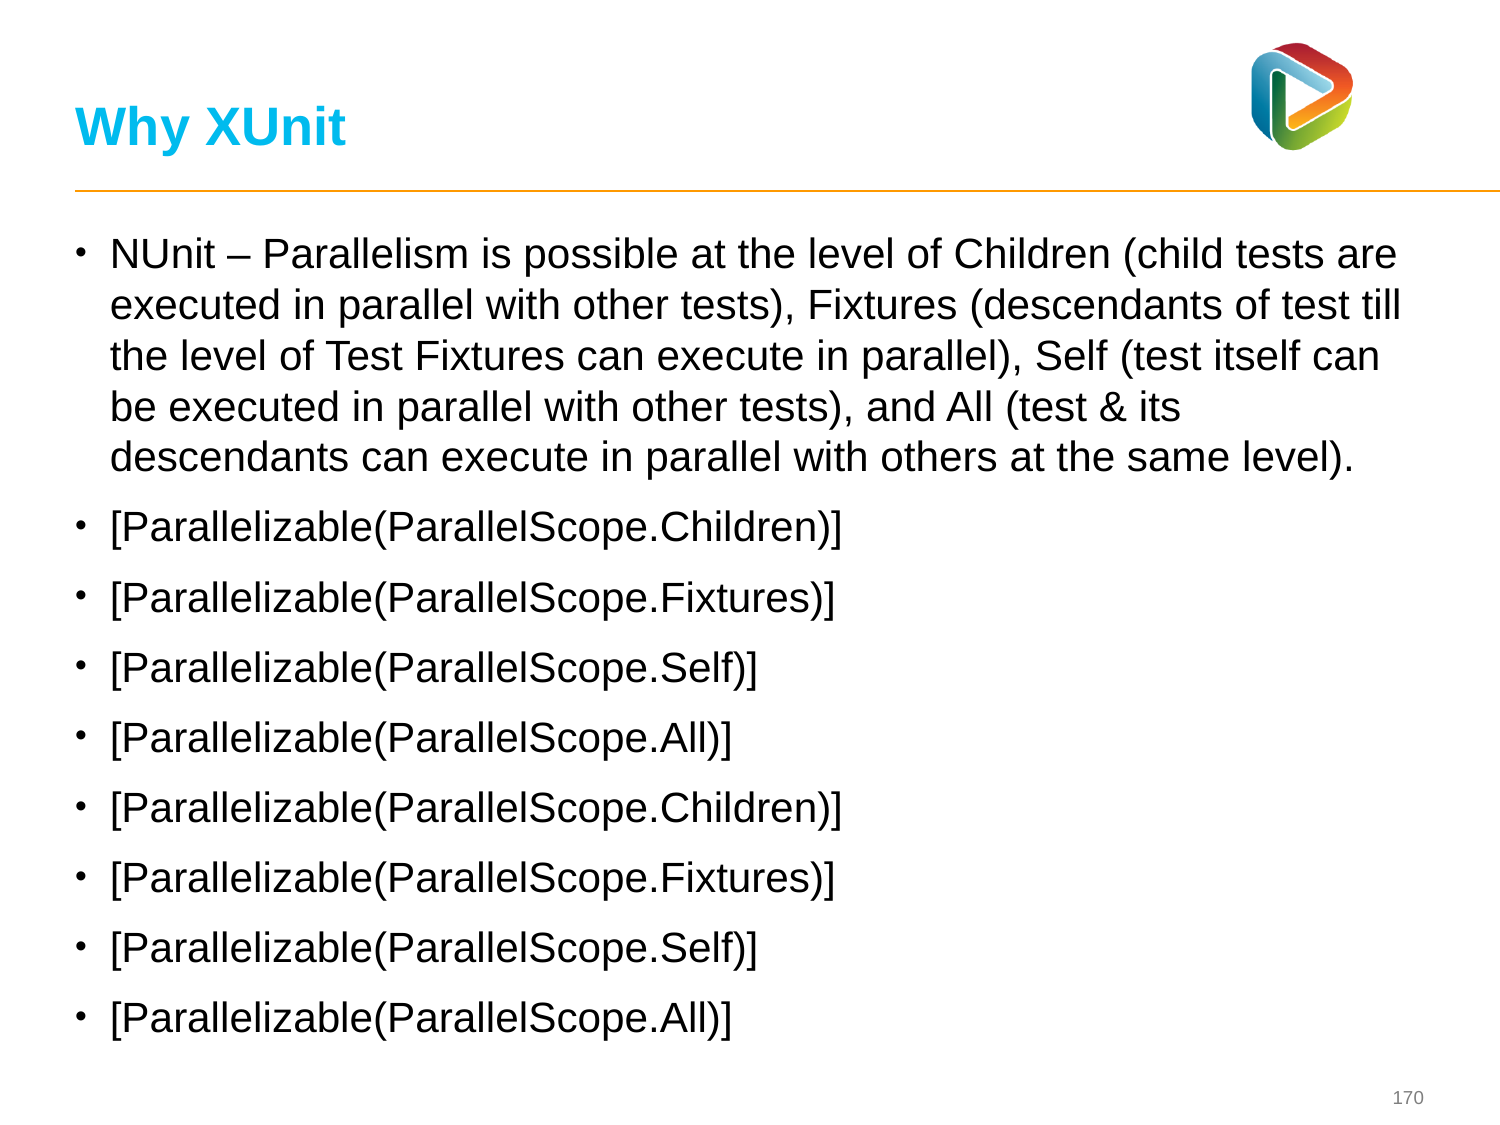

# Why XUnit
NUnit – Parallelism is possible at the level of Children (child tests are executed in parallel with other tests), Fixtures (descendants of test till the level of Test Fixtures can execute in parallel), Self (test itself can be executed in parallel with other tests), and All (test & its descendants can execute in parallel with others at the same level).
[Parallelizable(ParallelScope.Children)]
[Parallelizable(ParallelScope.Fixtures)]
[Parallelizable(ParallelScope.Self)]
[Parallelizable(ParallelScope.All)]
[Parallelizable(ParallelScope.Children)]
[Parallelizable(ParallelScope.Fixtures)]
[Parallelizable(ParallelScope.Self)]
[Parallelizable(ParallelScope.All)]